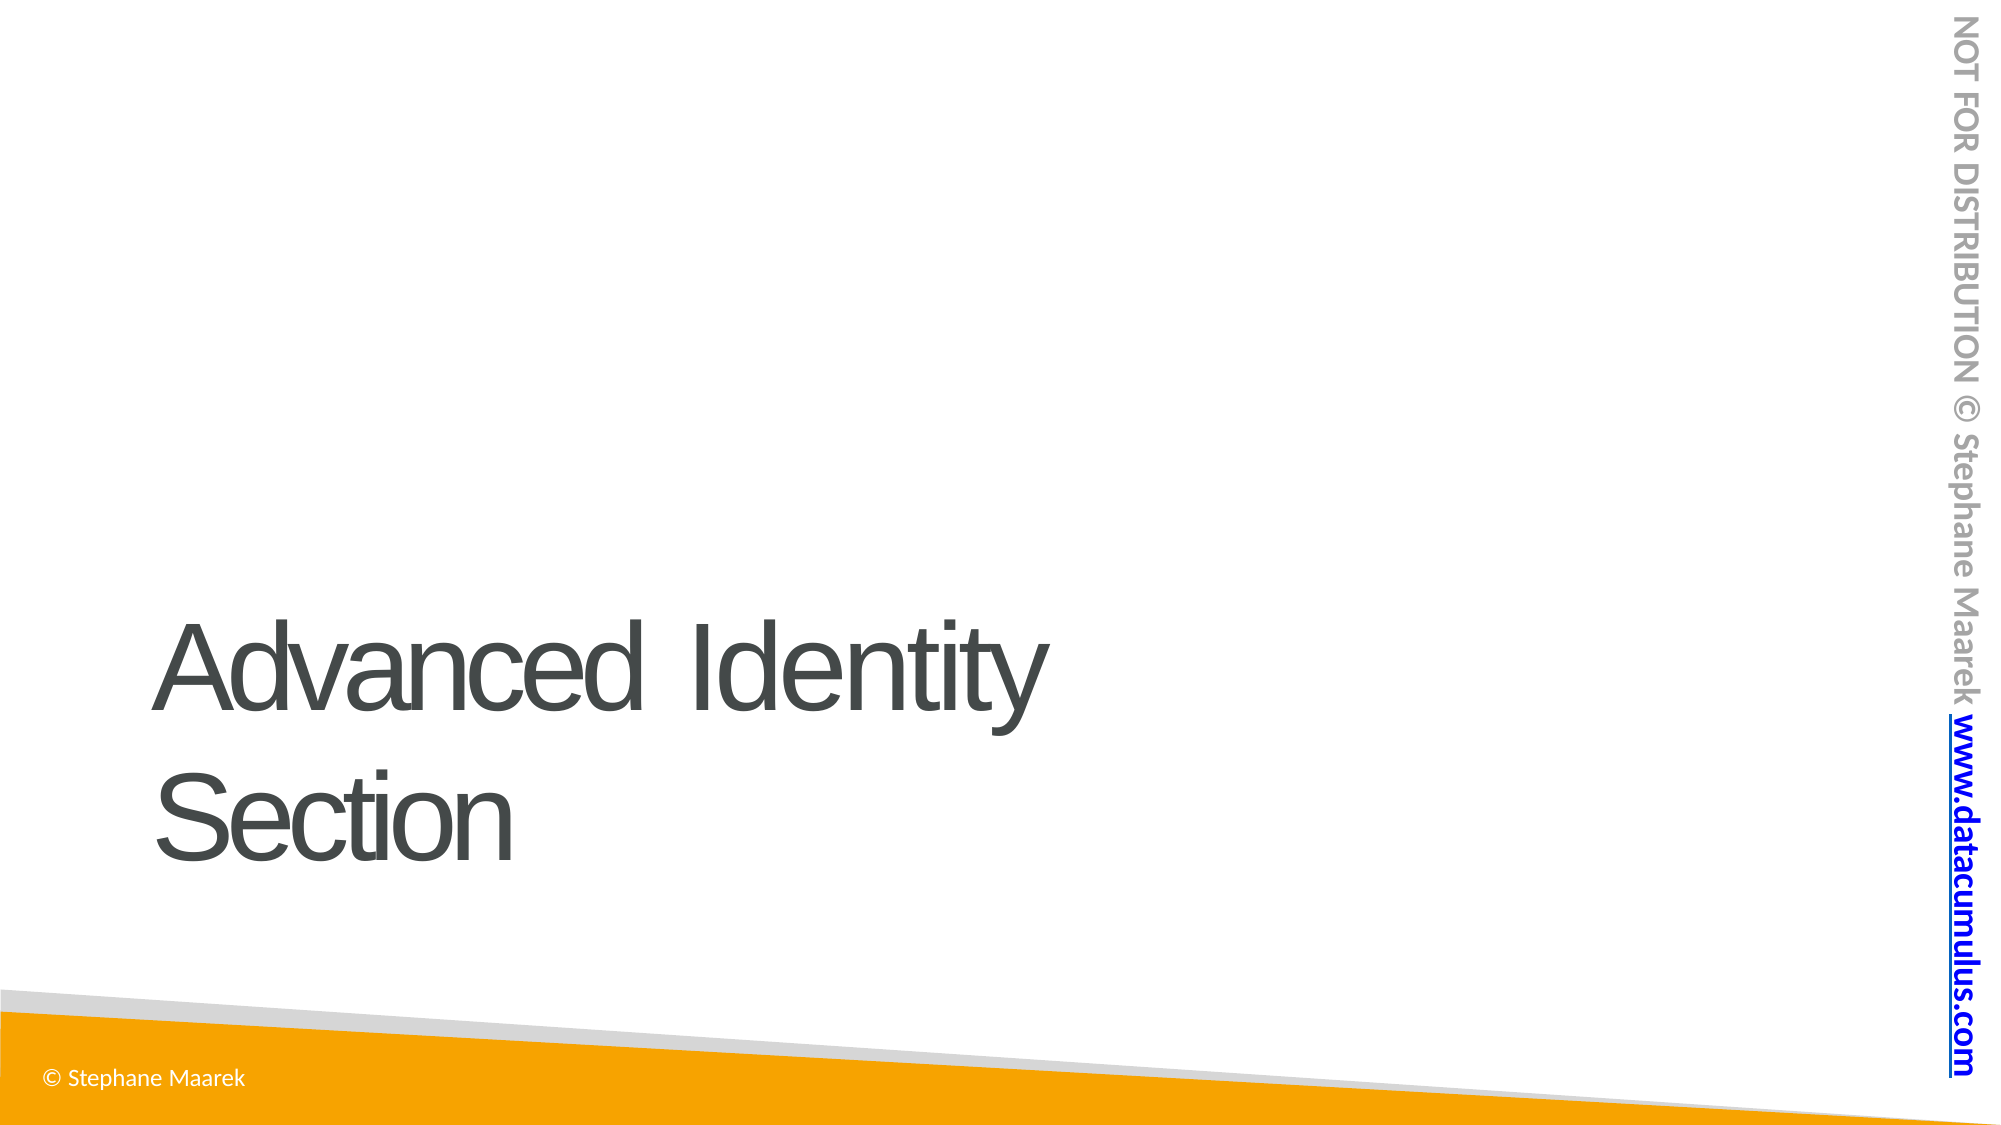

NOT FOR DISTRIBUTION © Stephane Maarek www.datacumulus.com
# Advanced Identity Section
© Stephane Maarek